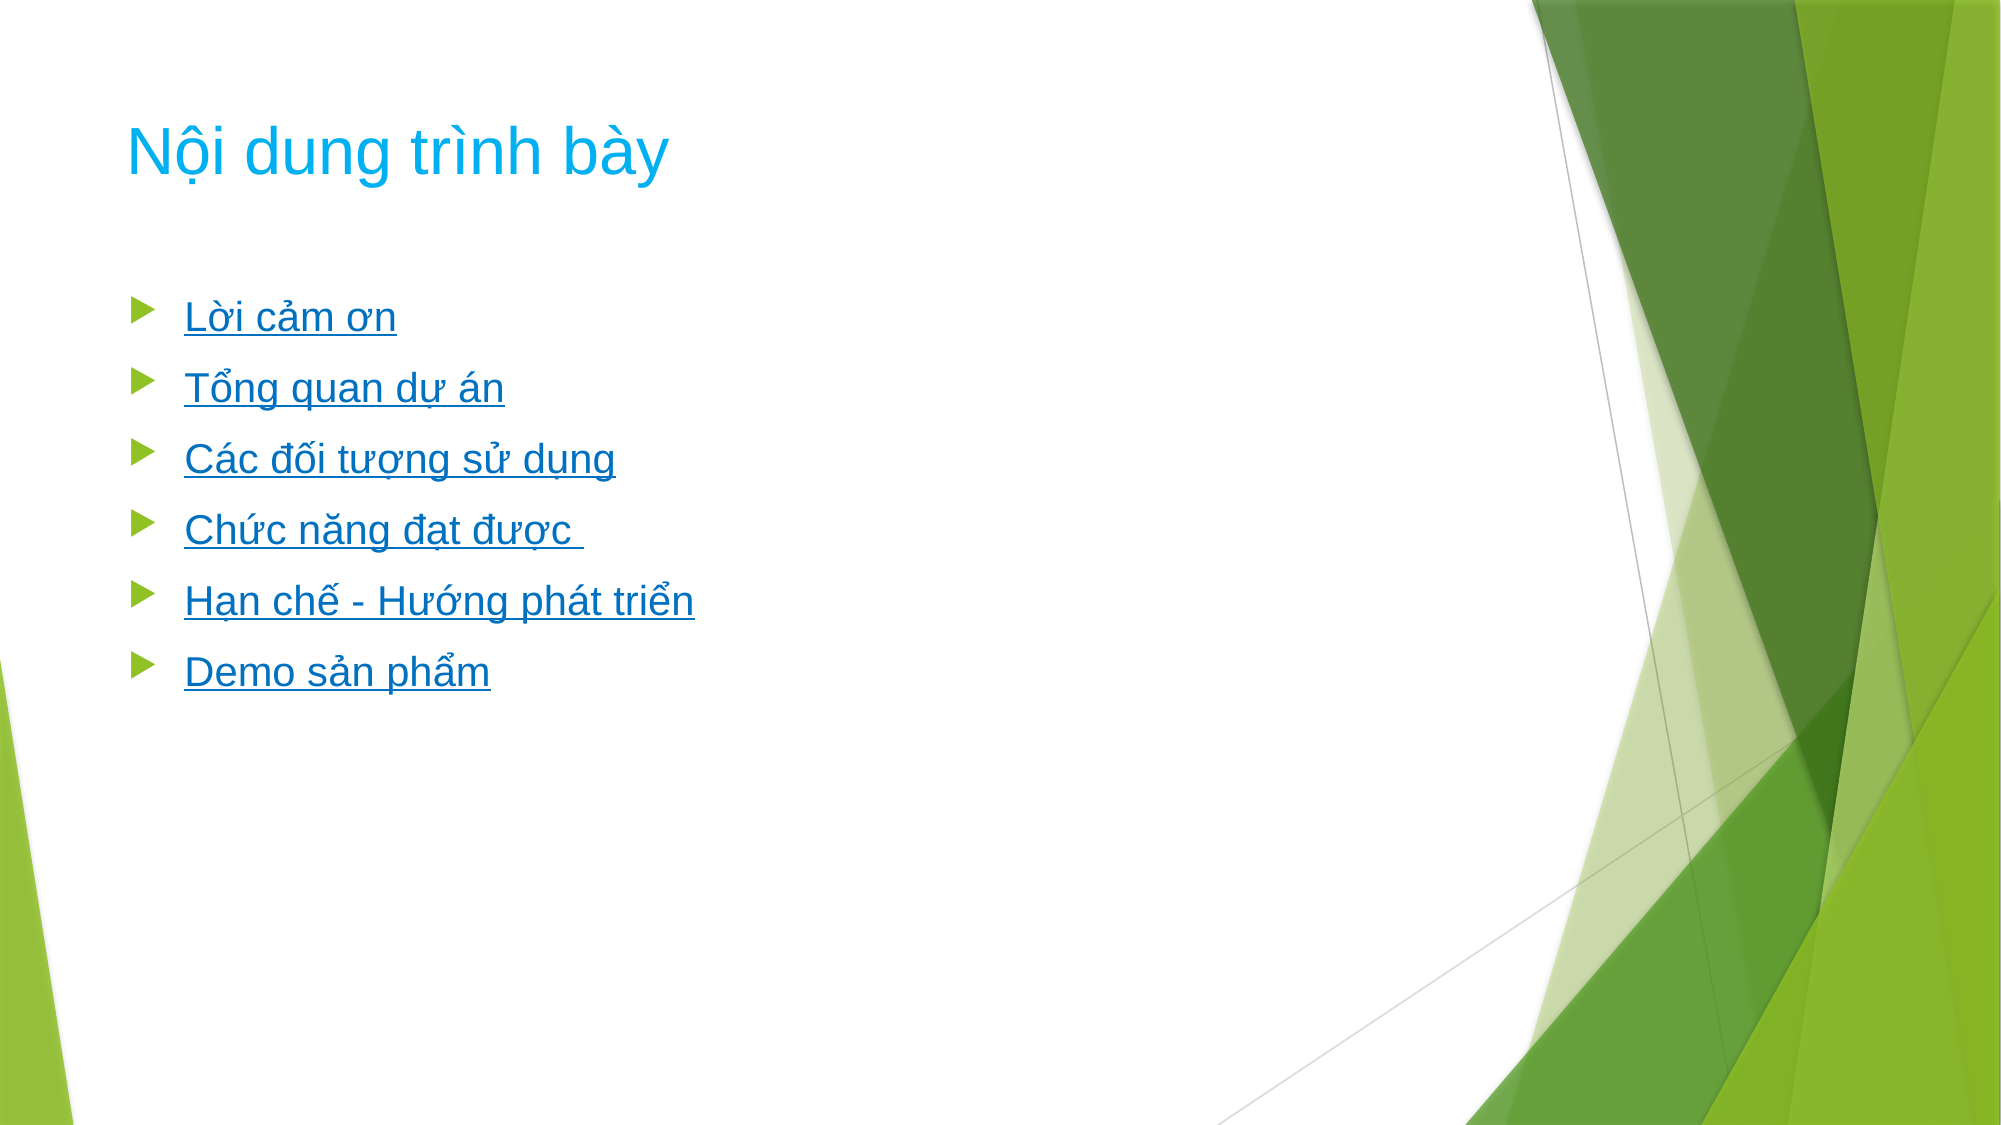

# Nội dung trình bày
Lời cảm ơn
Tổng quan dự án
Các đối tượng sử dụng
Chức năng đạt được
Hạn chế - Hướng phát triển
Demo sản phẩm